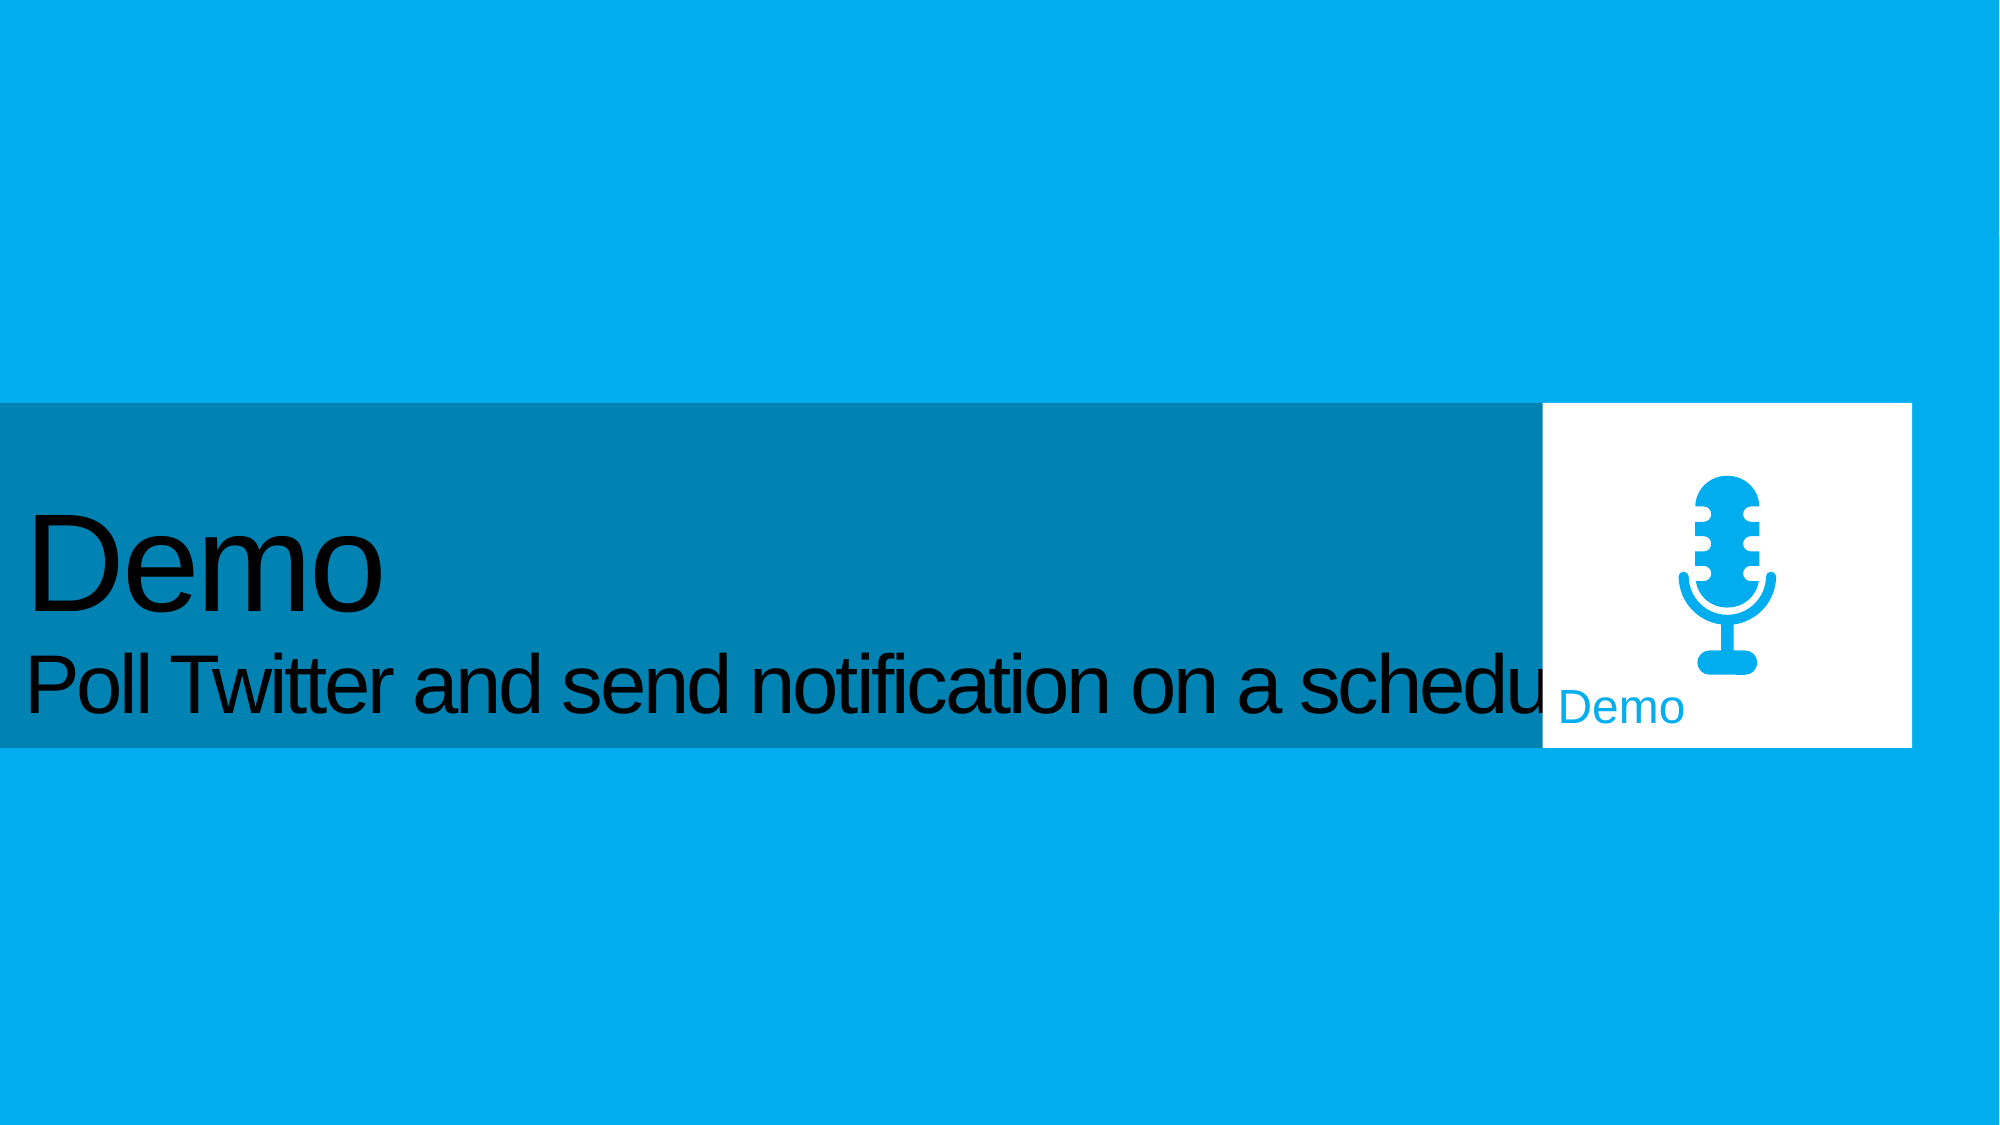

Demo

# Demo Poll Twitter and send notification on a schedule